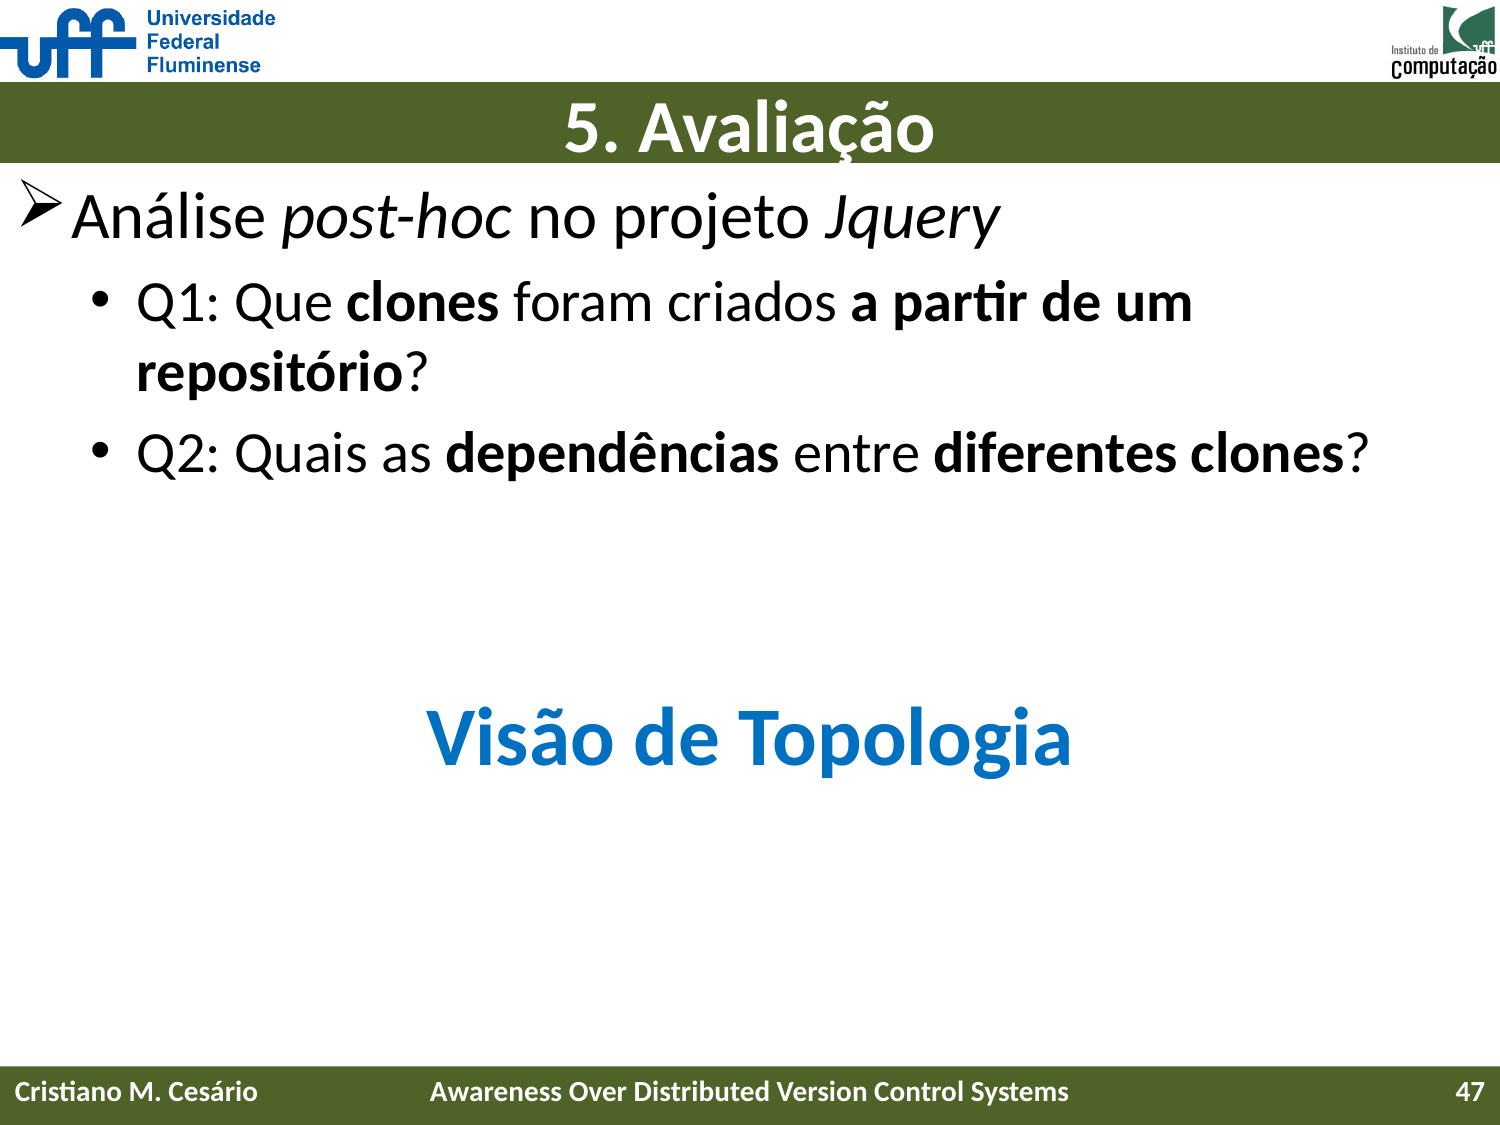

# 5. Avaliação
Análise post-hoc no projeto Jquery
Q1: Que clones foram criados a partir de um repositório?
Q2: Quais as dependências entre diferentes clones?

Visão de Topologia
Cristiano M. Cesário
Awareness Over Distributed Version Control Systems
47